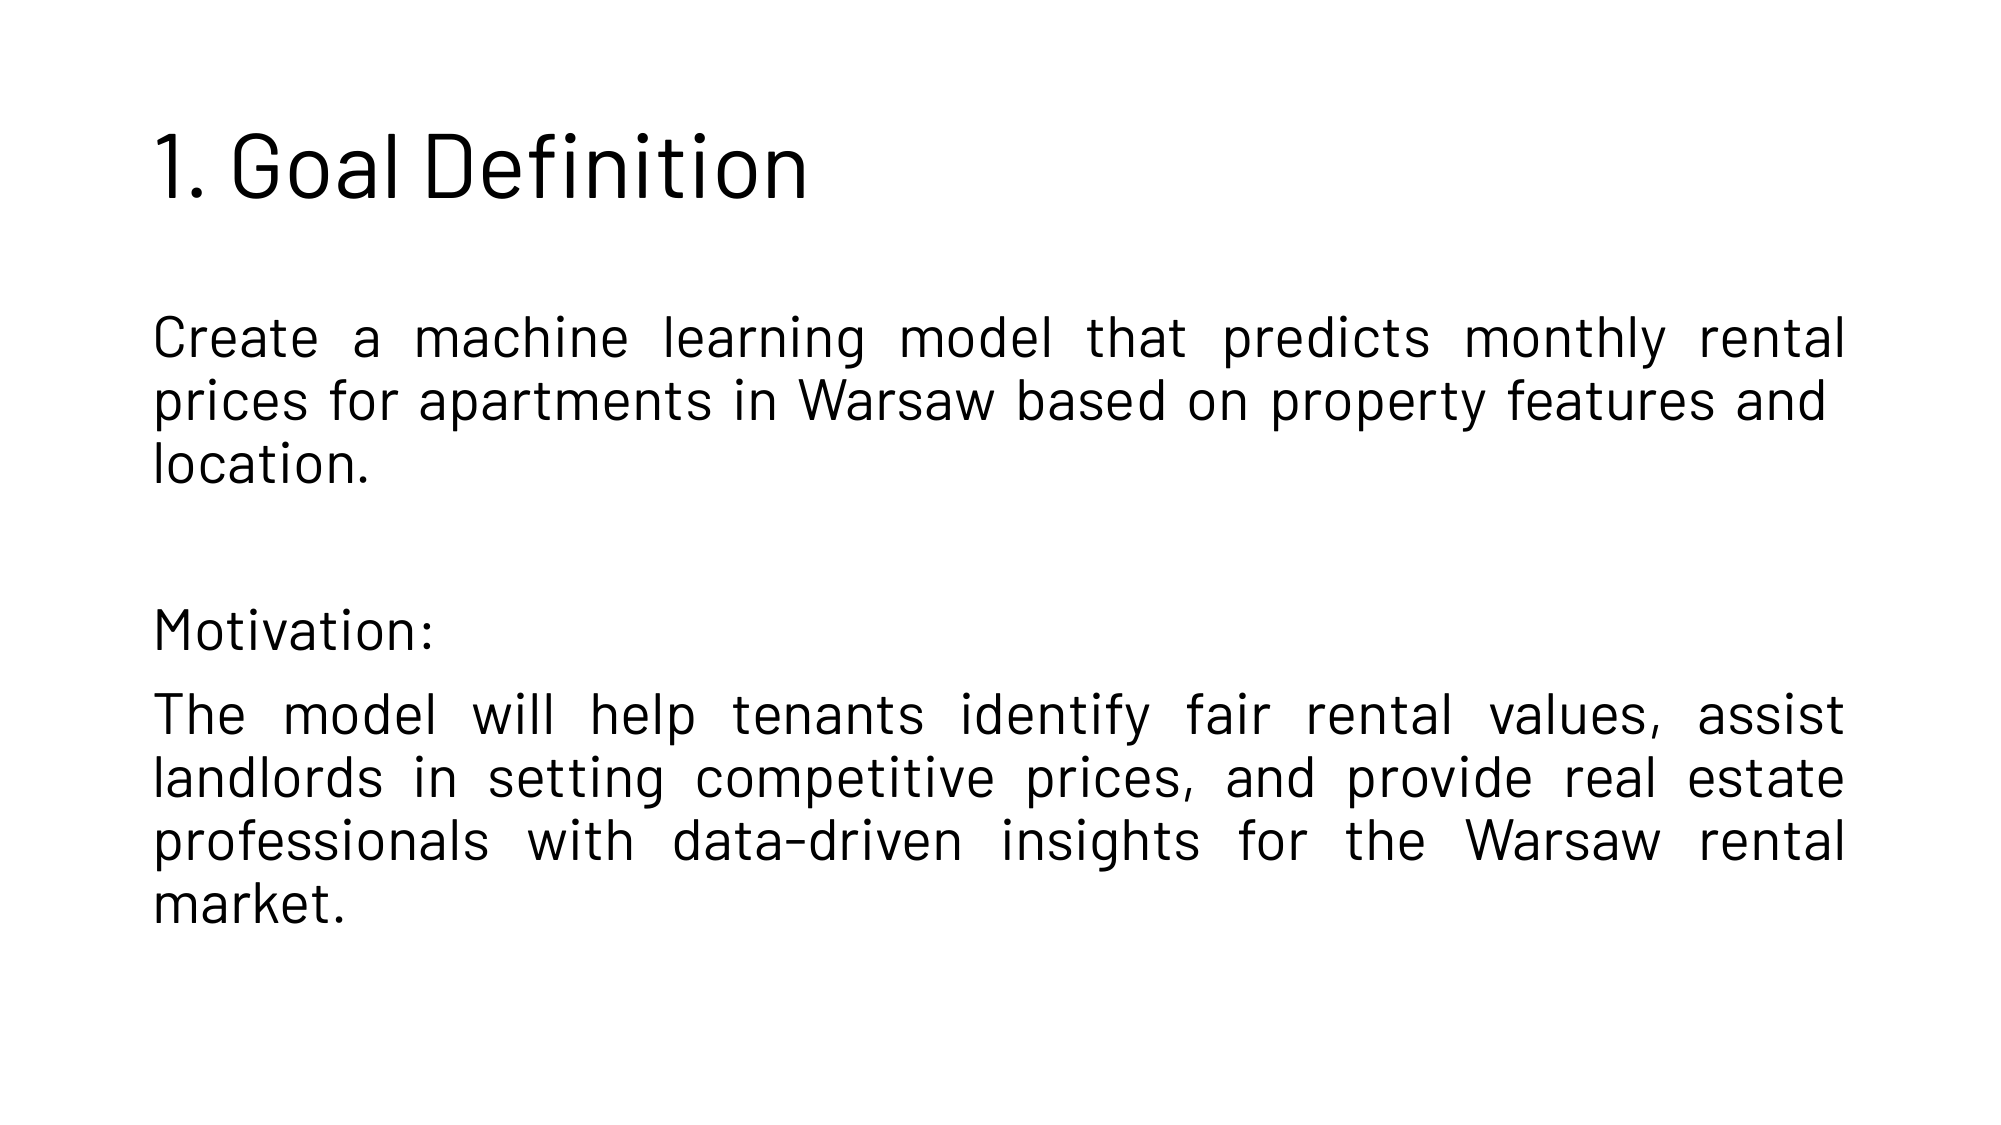

# 1. Goal Definition
Create a machine learning model that predicts monthly rental prices for apartments in Warsaw based on property features and  location.

Motivation:
The model will help tenants identify fair rental values, assist landlords in setting competitive prices, and provide real estate professionals with data-driven insights for the Warsaw rental market.